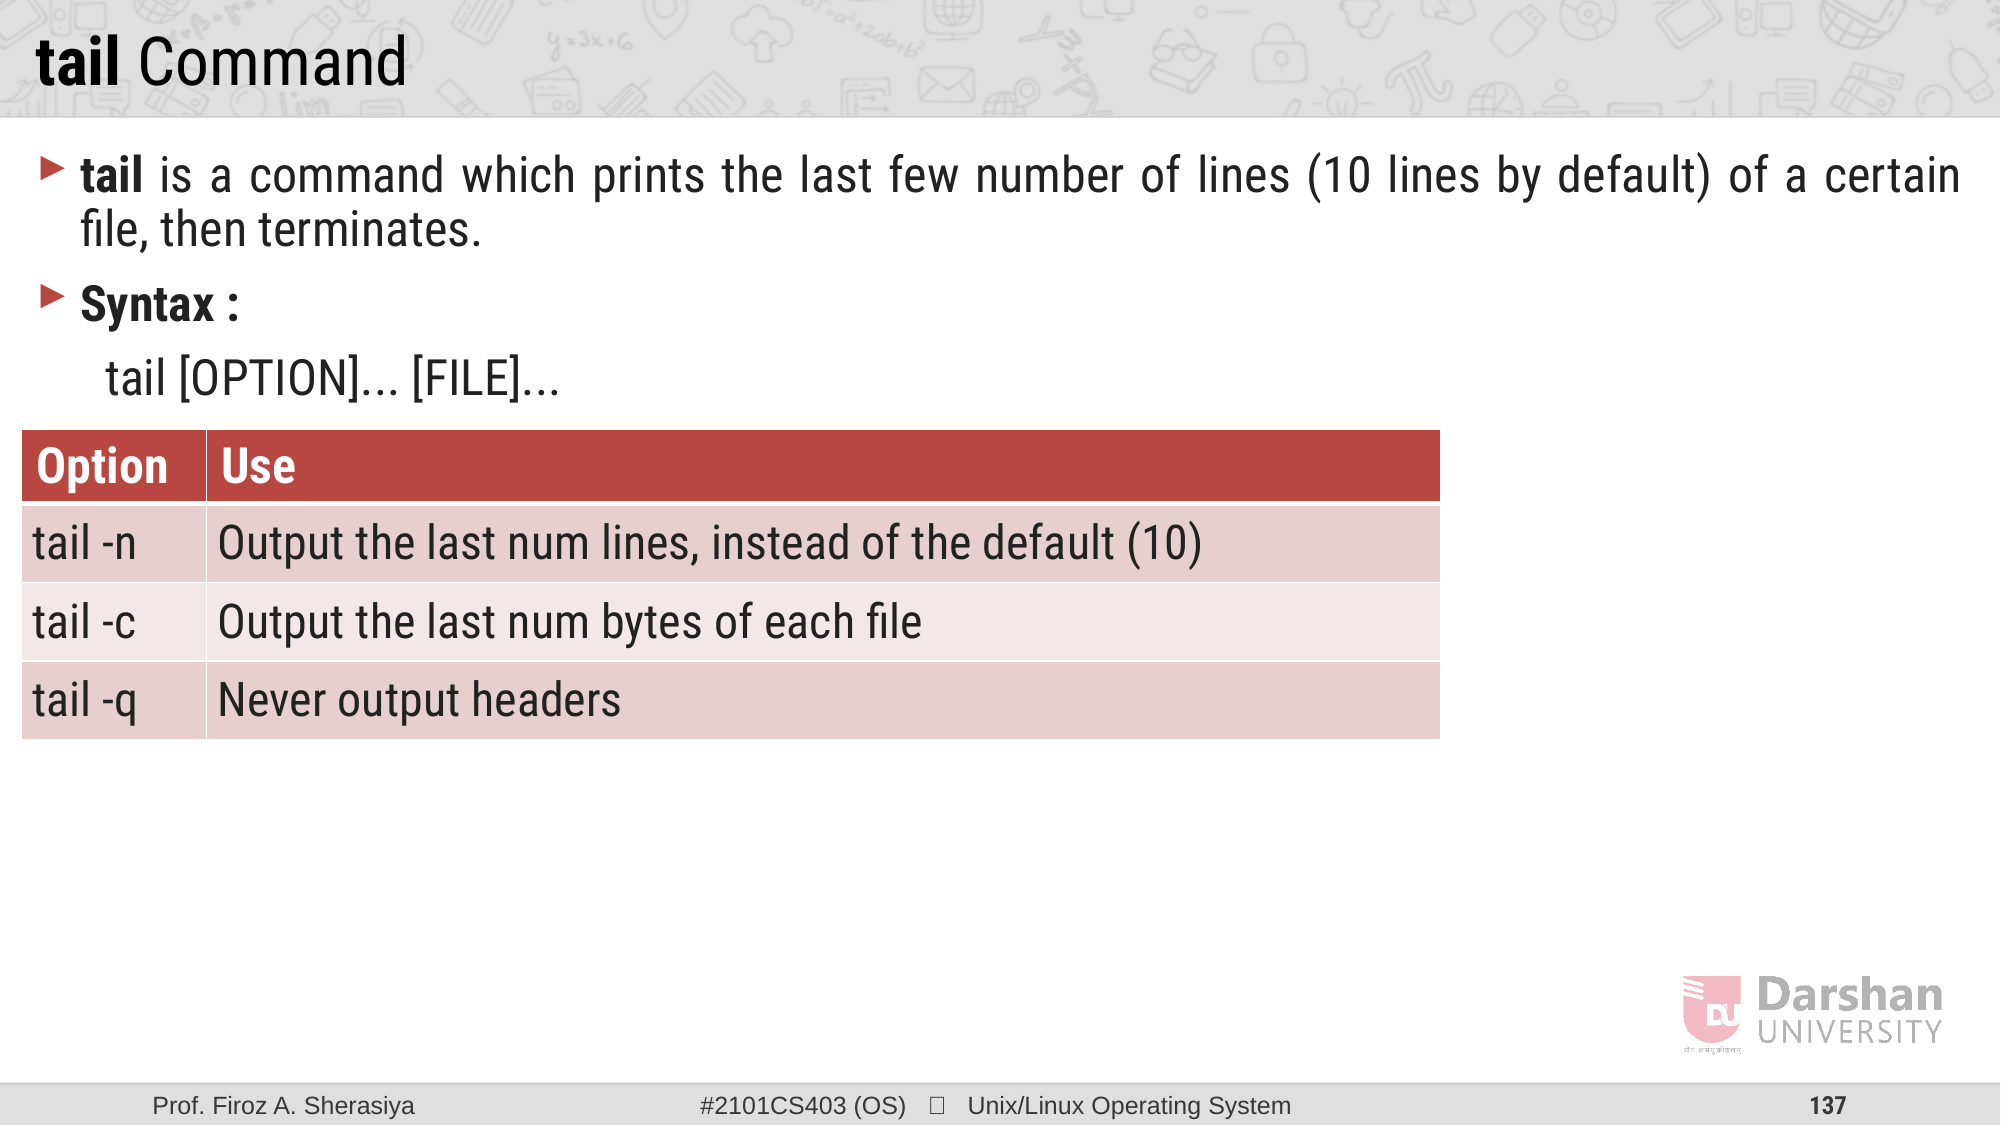

# tail Command
tail is a command which prints the last few number of lines (10 lines by default) of a certain file, then terminates.
Syntax :
      tail [OPTION]... [FILE]...

| Option | Use |
| --- | --- |
| tail -n | Output the last num lines, instead of the default (10) |
| tail -c | Output the last num bytes of each file |
| tail -q | Never output headers |